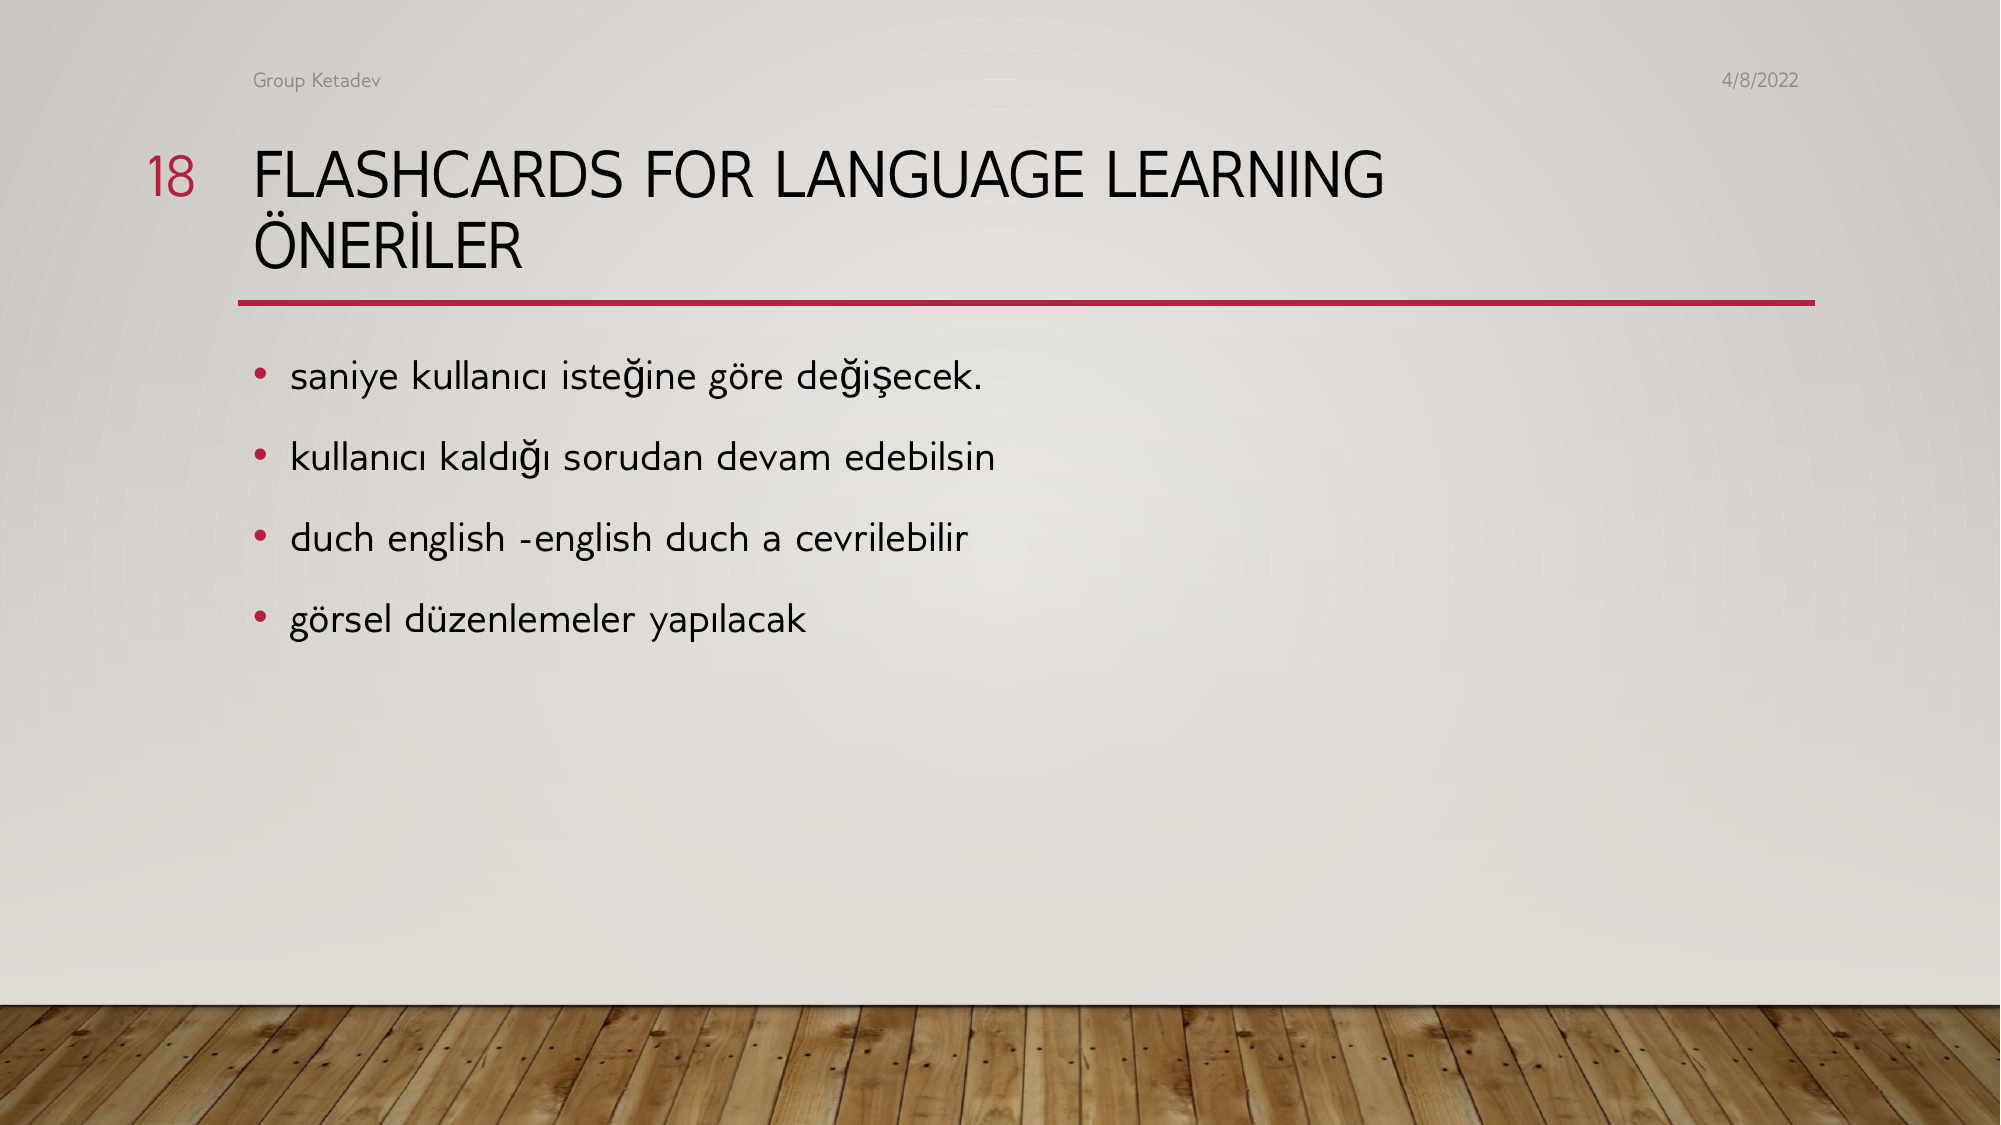

Group Ketadev
4/8/2022
18
# FlashCards For Language Learnıng Öneriler
saniye kullanıcı isteğine göre değişecek.
kullanıcı kaldığı sorudan devam edebilsin
duch english -english duch a cevrilebilir
görsel düzenlemeler yapılacak